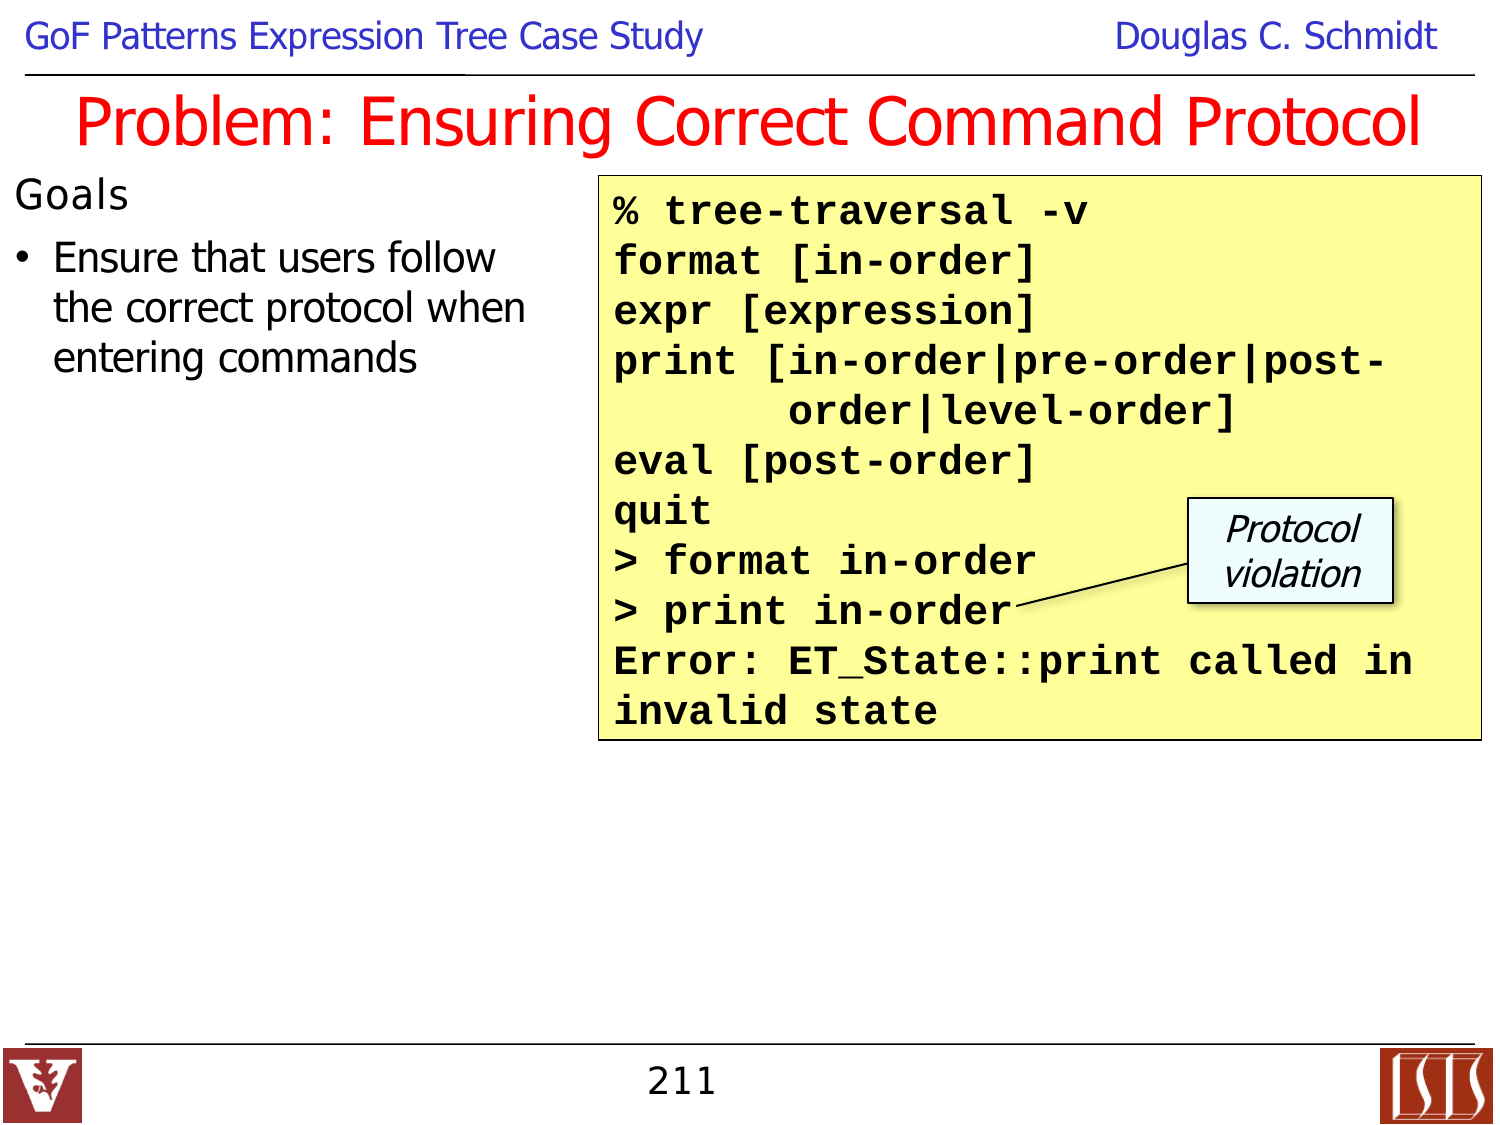

# Problem: Ensuring Correct Command Protocol
Goals
Ensure that users follow the correct protocol when entering commands
% tree-traversal -v
format [in-order]
expr [expression]
print [in-order|pre-order|post-
       order|level-order]
eval [post-order]
quit
> format in-order
> print in-order
Error: ET_State::print called in invalid state
Protocol violation